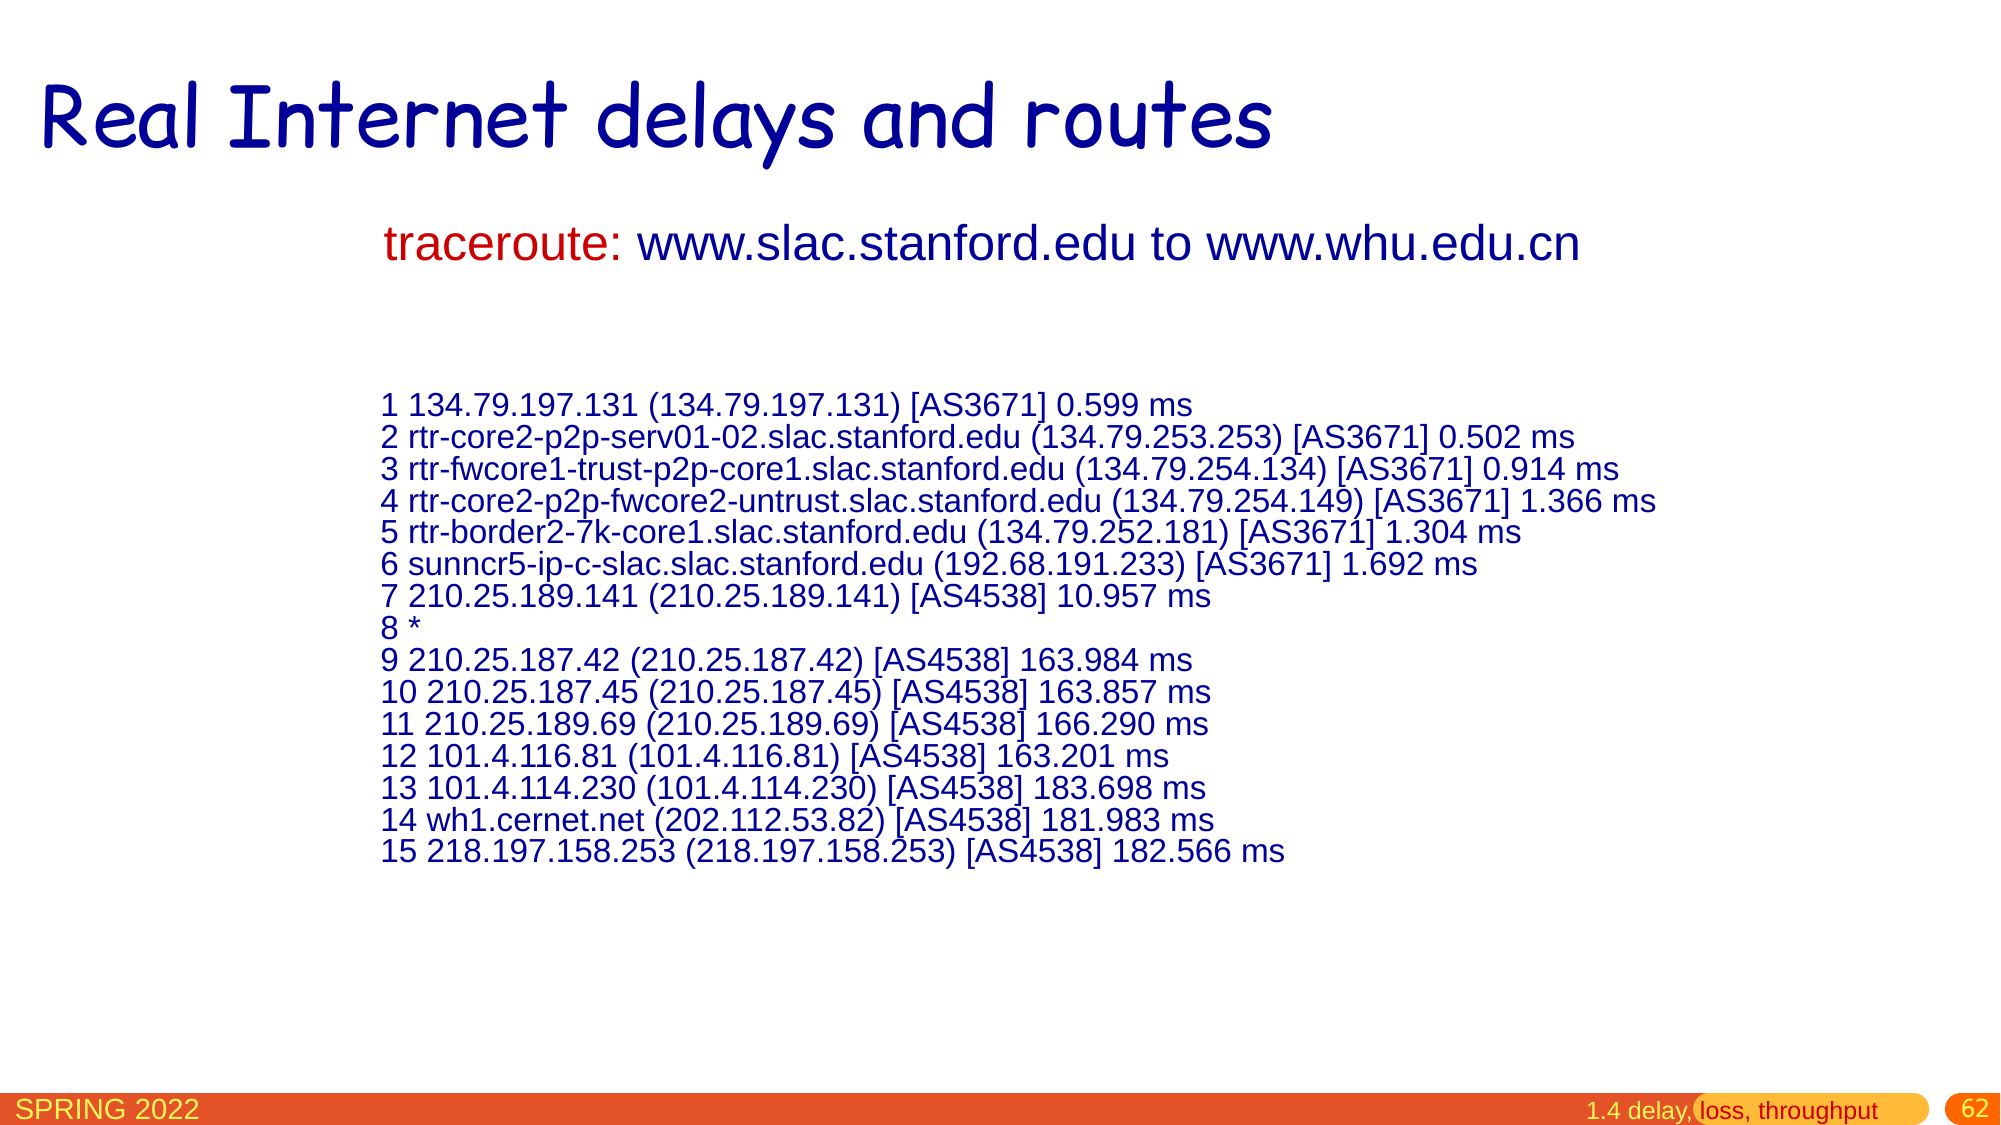

Real Internet delays and routes
traceroute: www.slac.stanford.edu to www.whu.edu.cn
1 134.79.197.131 (134.79.197.131) [AS3671] 0.599 ms
2 rtr-core2-p2p-serv01-02.slac.stanford.edu (134.79.253.253) [AS3671] 0.502 ms
3 rtr-fwcore1-trust-p2p-core1.slac.stanford.edu (134.79.254.134) [AS3671] 0.914 ms
4 rtr-core2-p2p-fwcore2-untrust.slac.stanford.edu (134.79.254.149) [AS3671] 1.366 ms
5 rtr-border2-7k-core1.slac.stanford.edu (134.79.252.181) [AS3671] 1.304 ms
6 sunncr5-ip-c-slac.slac.stanford.edu (192.68.191.233) [AS3671] 1.692 ms
7 210.25.189.141 (210.25.189.141) [AS4538] 10.957 ms
8 *
9 210.25.187.42 (210.25.187.42) [AS4538] 163.984 ms
10 210.25.187.45 (210.25.187.45) [AS4538] 163.857 ms
11 210.25.189.69 (210.25.189.69) [AS4538] 166.290 ms
12 101.4.116.81 (101.4.116.81) [AS4538] 163.201 ms
13 101.4.114.230 (101.4.114.230) [AS4538] 183.698 ms
14 wh1.cernet.net (202.112.53.82) [AS4538] 181.983 ms
15 218.197.158.253 (218.197.158.253) [AS4538] 182.566 ms
62
1.4 delay, loss, throughput